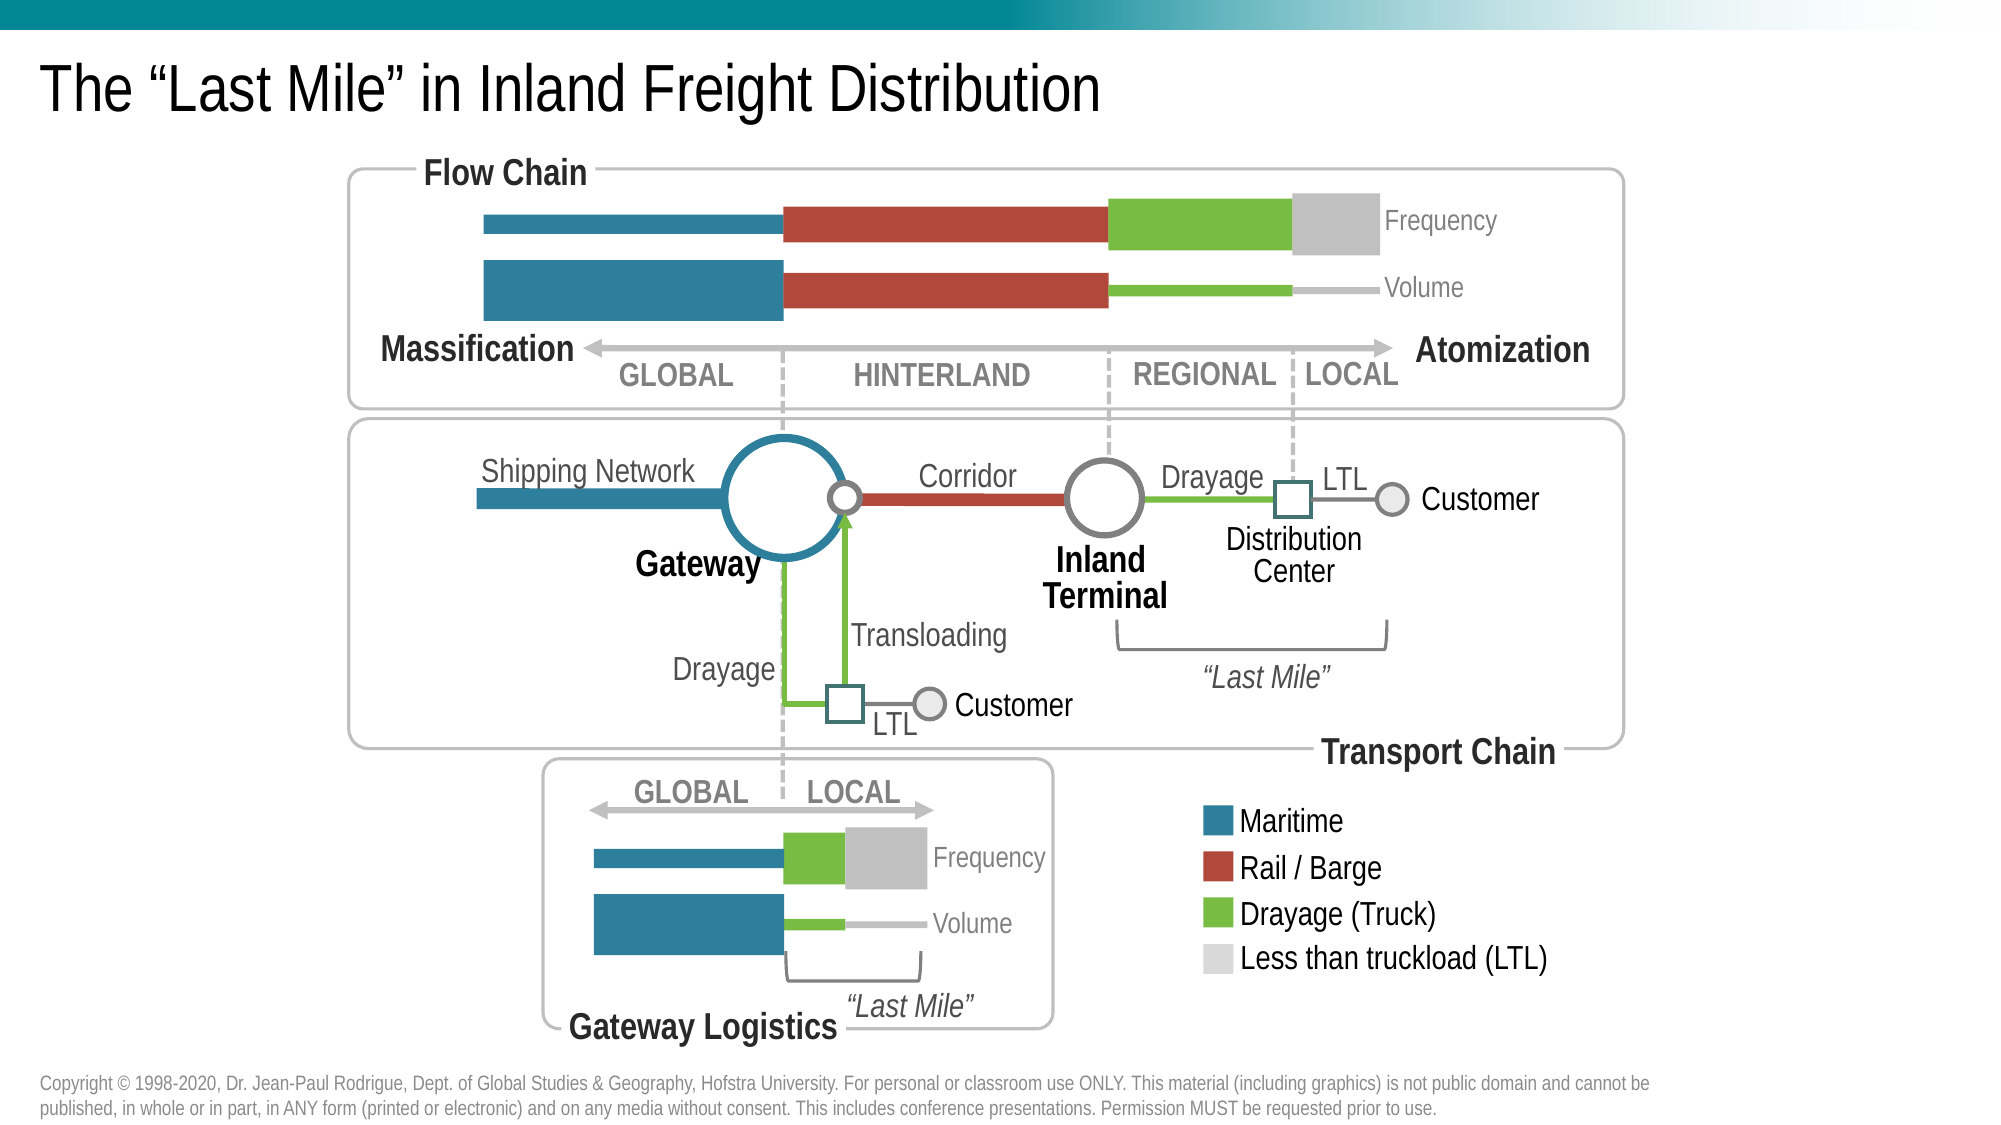

# The “Last Mile” in Inland Freight Distribution
Flow Chain

Frequency

Volume

Massification
Atomization

LOCAL
REGIONAL
GLOBAL
HINTERLAND

Shipping Network
Corridor
Drayage
LTL

Customer

Distribution
Center
Gateway
Inland
Terminal
Transloading
Drayage
“Last Mile”

Customer
LTL
Transport Chain

GLOBAL
LOCAL
Maritime

Frequency
Rail / Barge

Drayage (Truck)

Volume

Less than truckload (LTL)

“Last Mile”
Gateway Logistics
Copyright © 1998-2020, Dr. Jean-Paul Rodrigue, Dept. of Global Studies & Geography, Hofstra University. For personal or classroom use ONLY. This material (including graphics) is not public domain and cannot be published, in whole or in part, in ANY form (printed or electronic) and on any media without consent. This includes conference presentations. Permission MUST be requested prior to use.